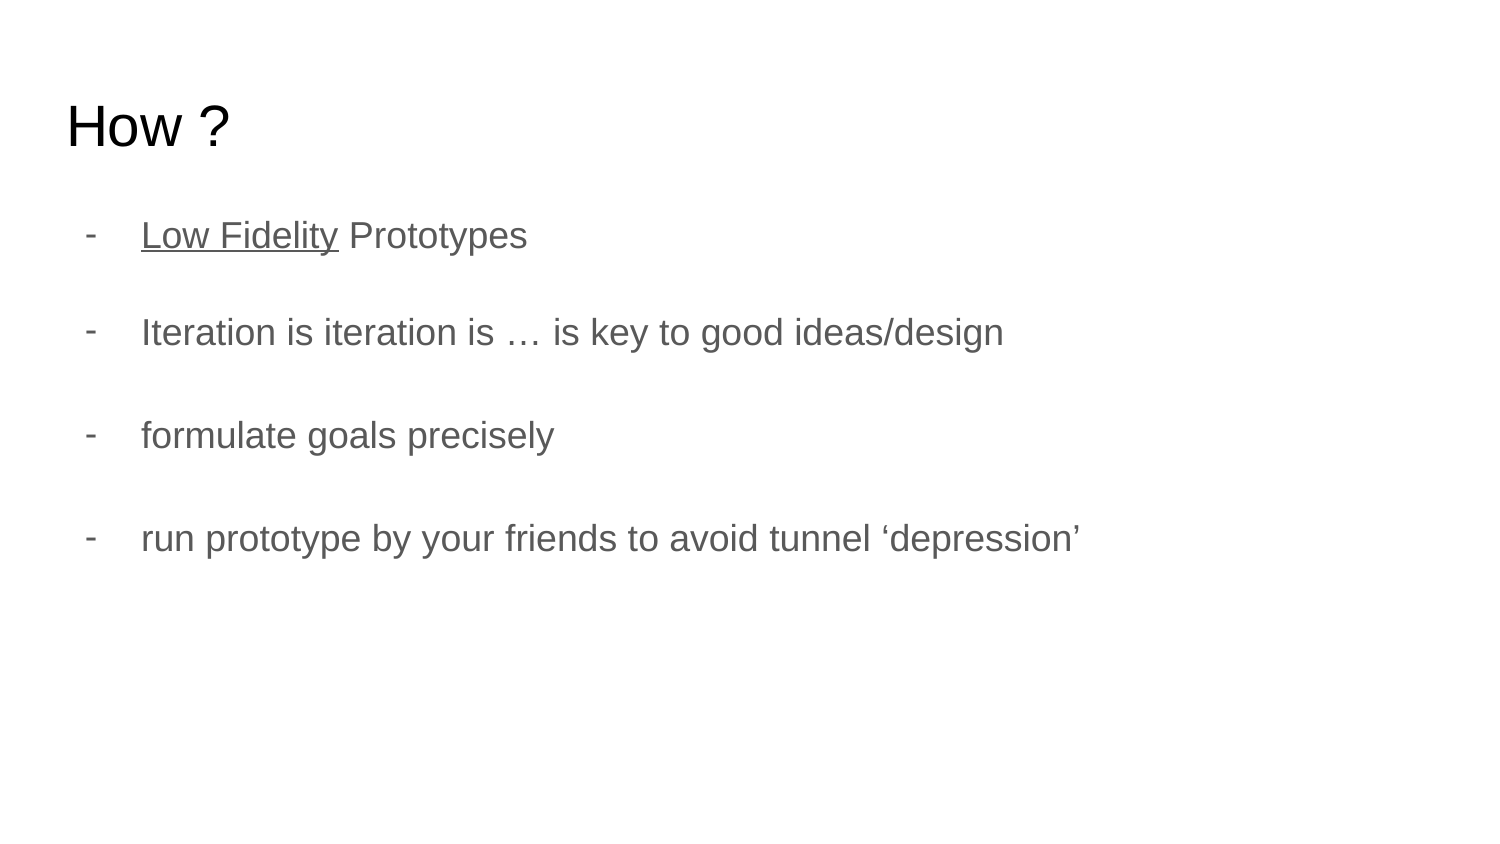

# How ?
Low Fidelity Prototypes
Iteration is iteration is … is key to good ideas/design
formulate goals precisely
run prototype by your friends to avoid tunnel ‘depression’